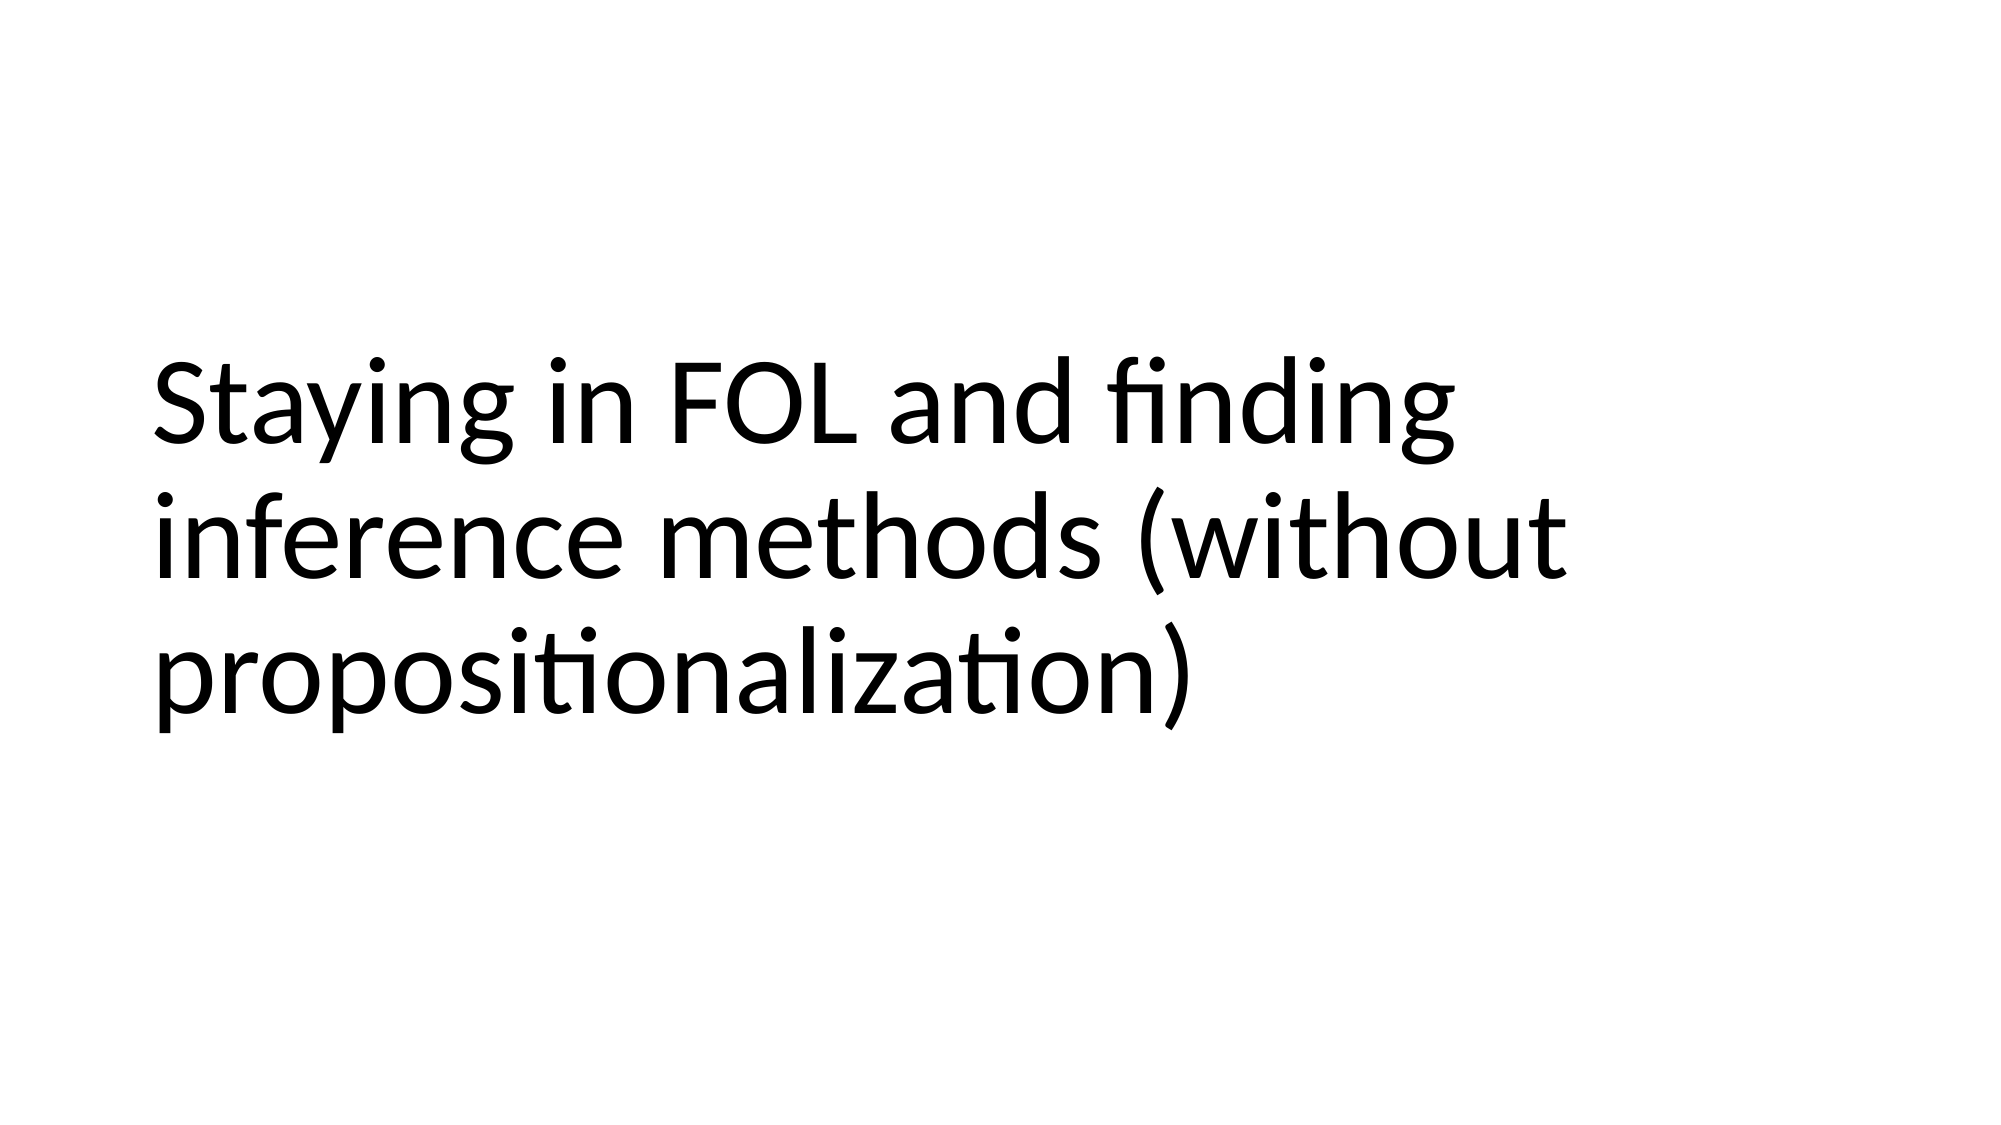

# Staying in FOL and finding inference methods (without propositionalization)